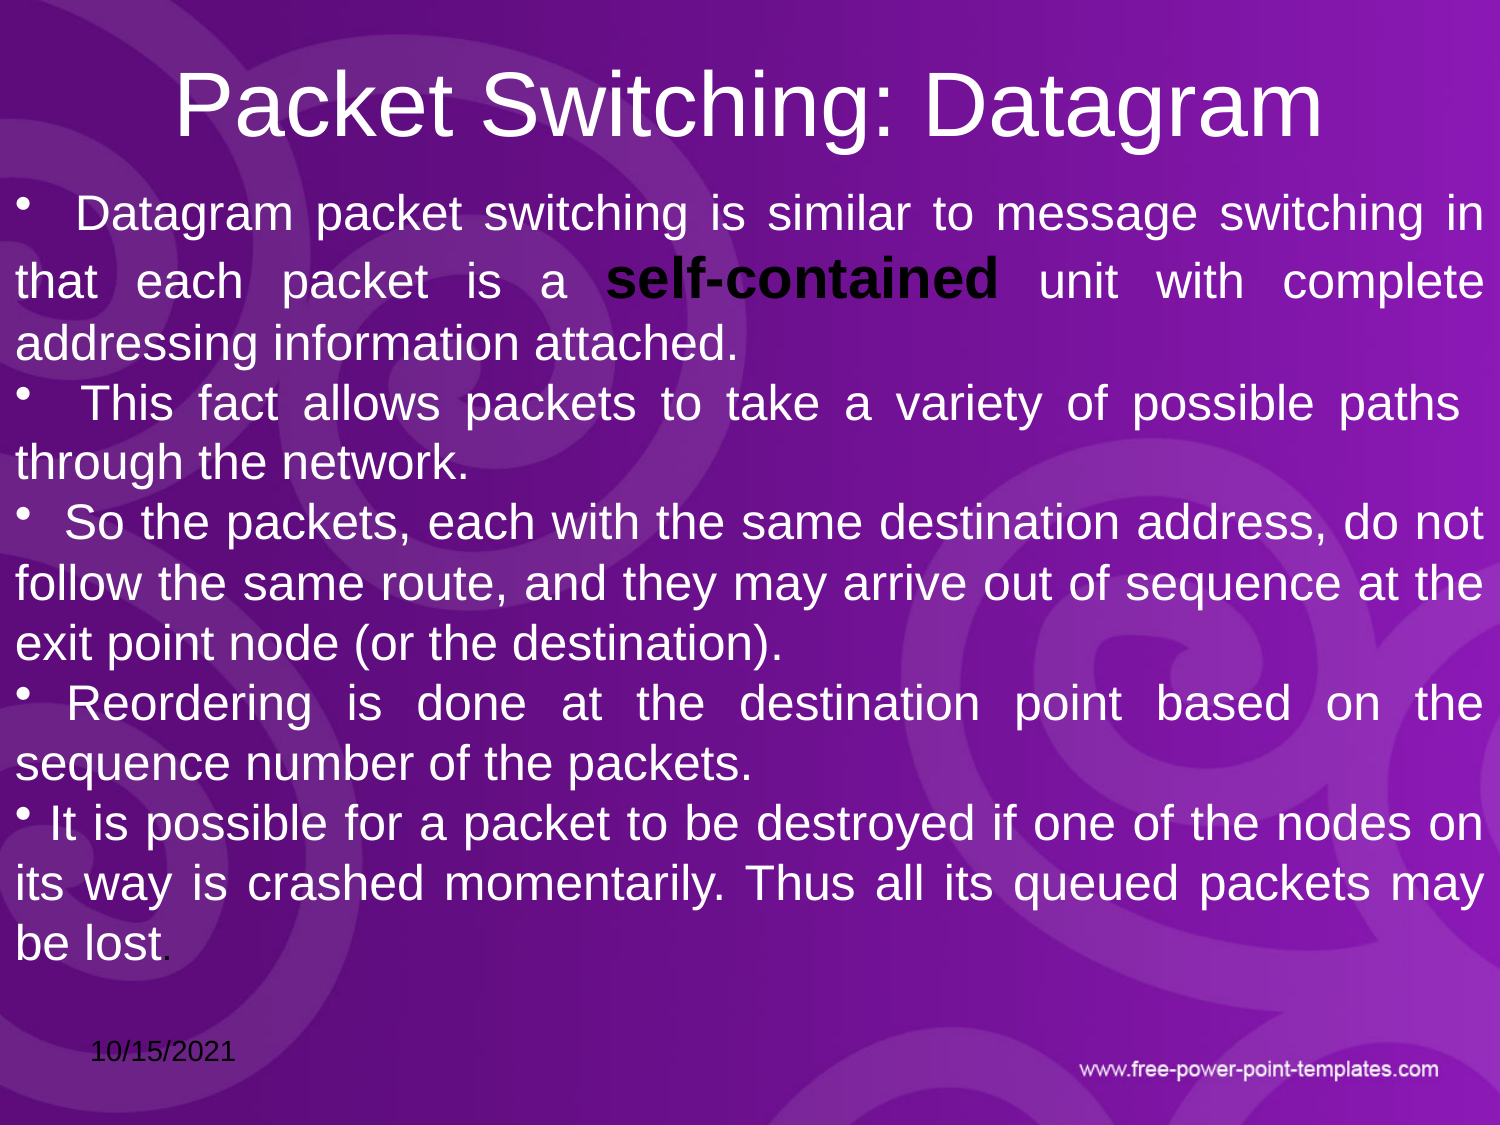

# Packet Switching: Datagram
  Datagram packet switching is similar to message switching in that each packet is a self-contained unit with complete addressing information attached.
  This fact allows packets to take a variety of possible paths  through the network.
  So the packets, each with the same destination address, do not follow the same route, and they may arrive out of sequence at the exit point node (or the destination).
 Reordering is done at the destination point based on the sequence number of the packets.
 It is possible for a packet to be destroyed if one of the nodes on its way is crashed momentarily. Thus all its queued packets may be lost.
10/15/2021